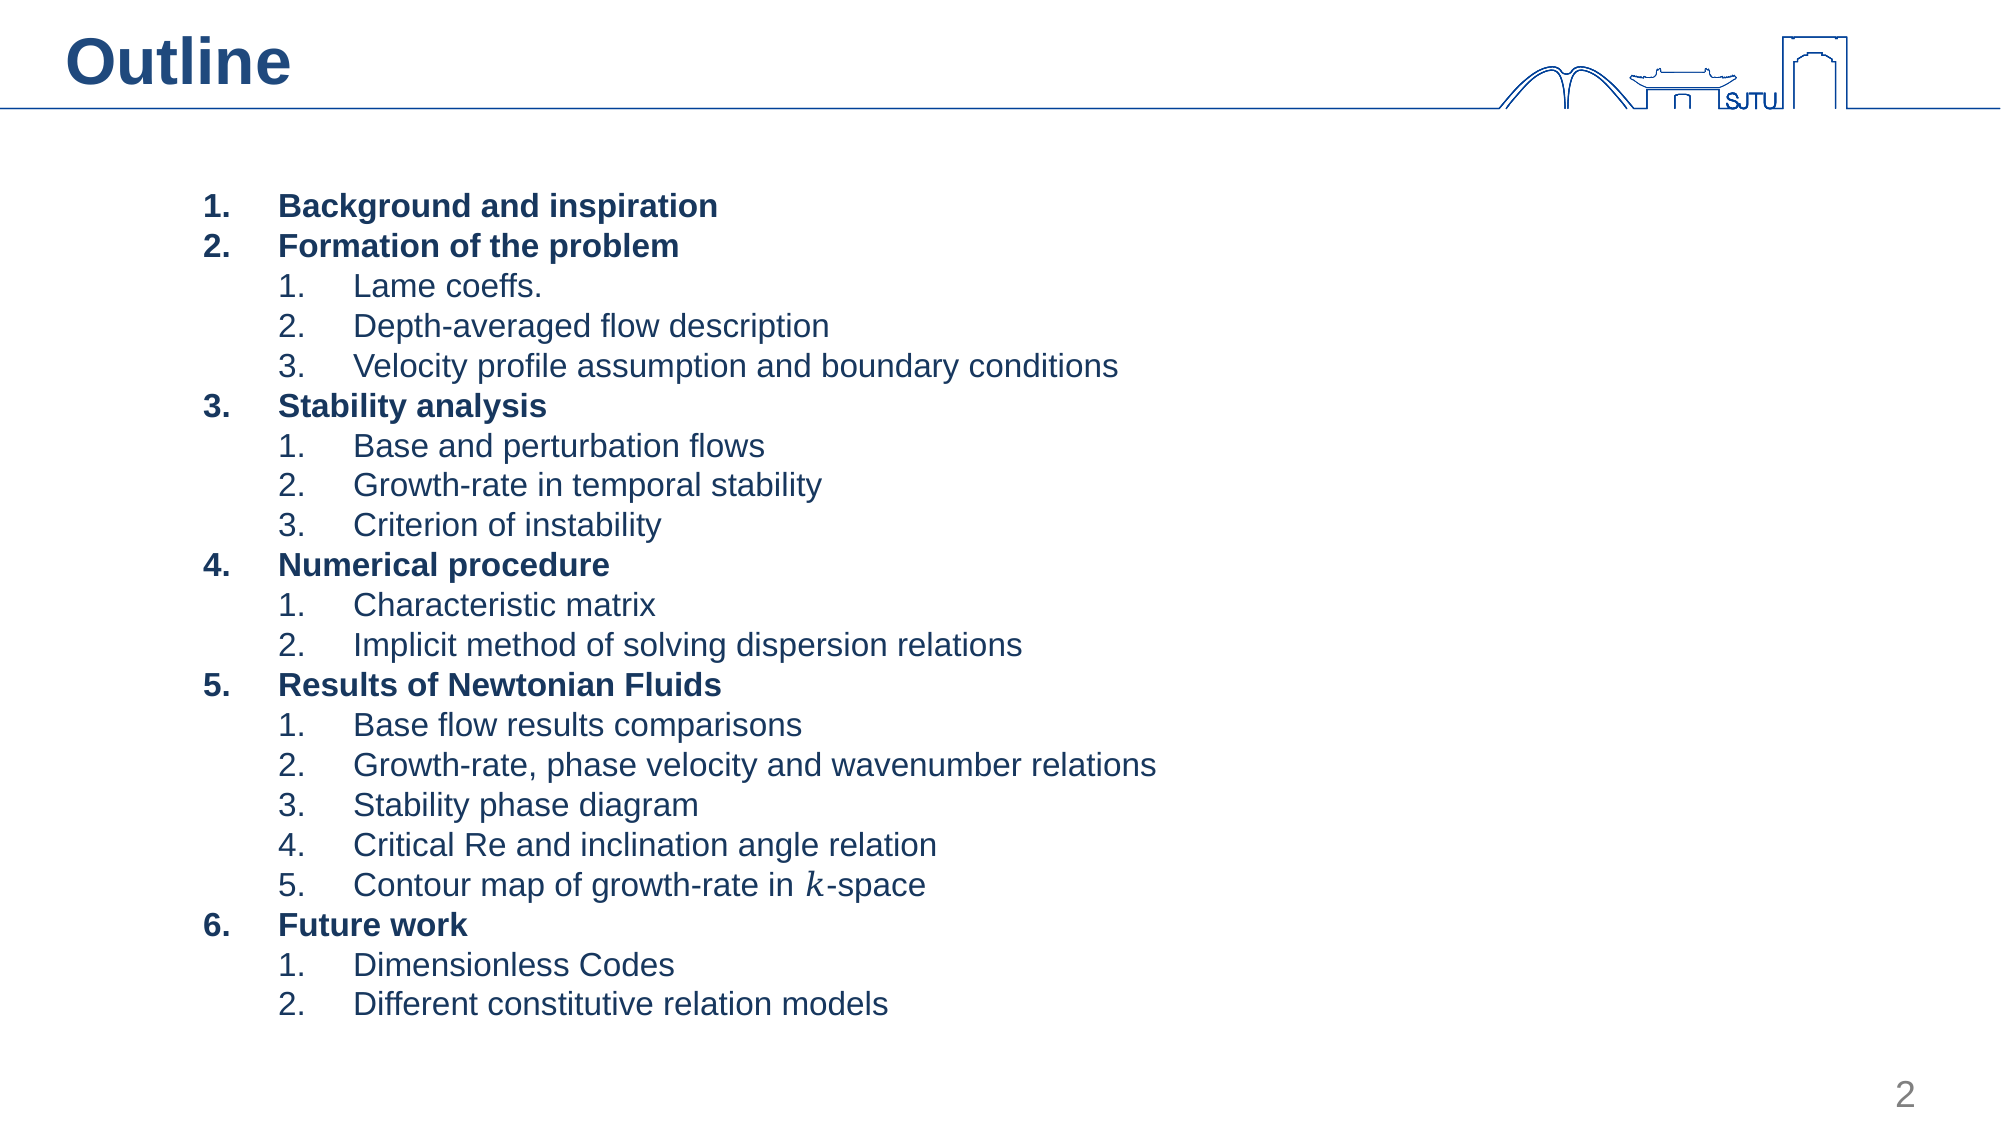

# Outline
Background and inspiration
Formation of the problem
Lame coeffs.
Depth-averaged flow description
Velocity profile assumption and boundary conditions
Stability analysis
Base and perturbation flows
Growth-rate in temporal stability
Criterion of instability
Numerical procedure
Characteristic matrix
Implicit method of solving dispersion relations
Results of Newtonian Fluids
Base flow results comparisons
Growth-rate, phase velocity and wavenumber relations
Stability phase diagram
Critical Re and inclination angle relation
Contour map of growth-rate in 𝑘-space
Future work
Dimensionless Codes
Different constitutive relation models